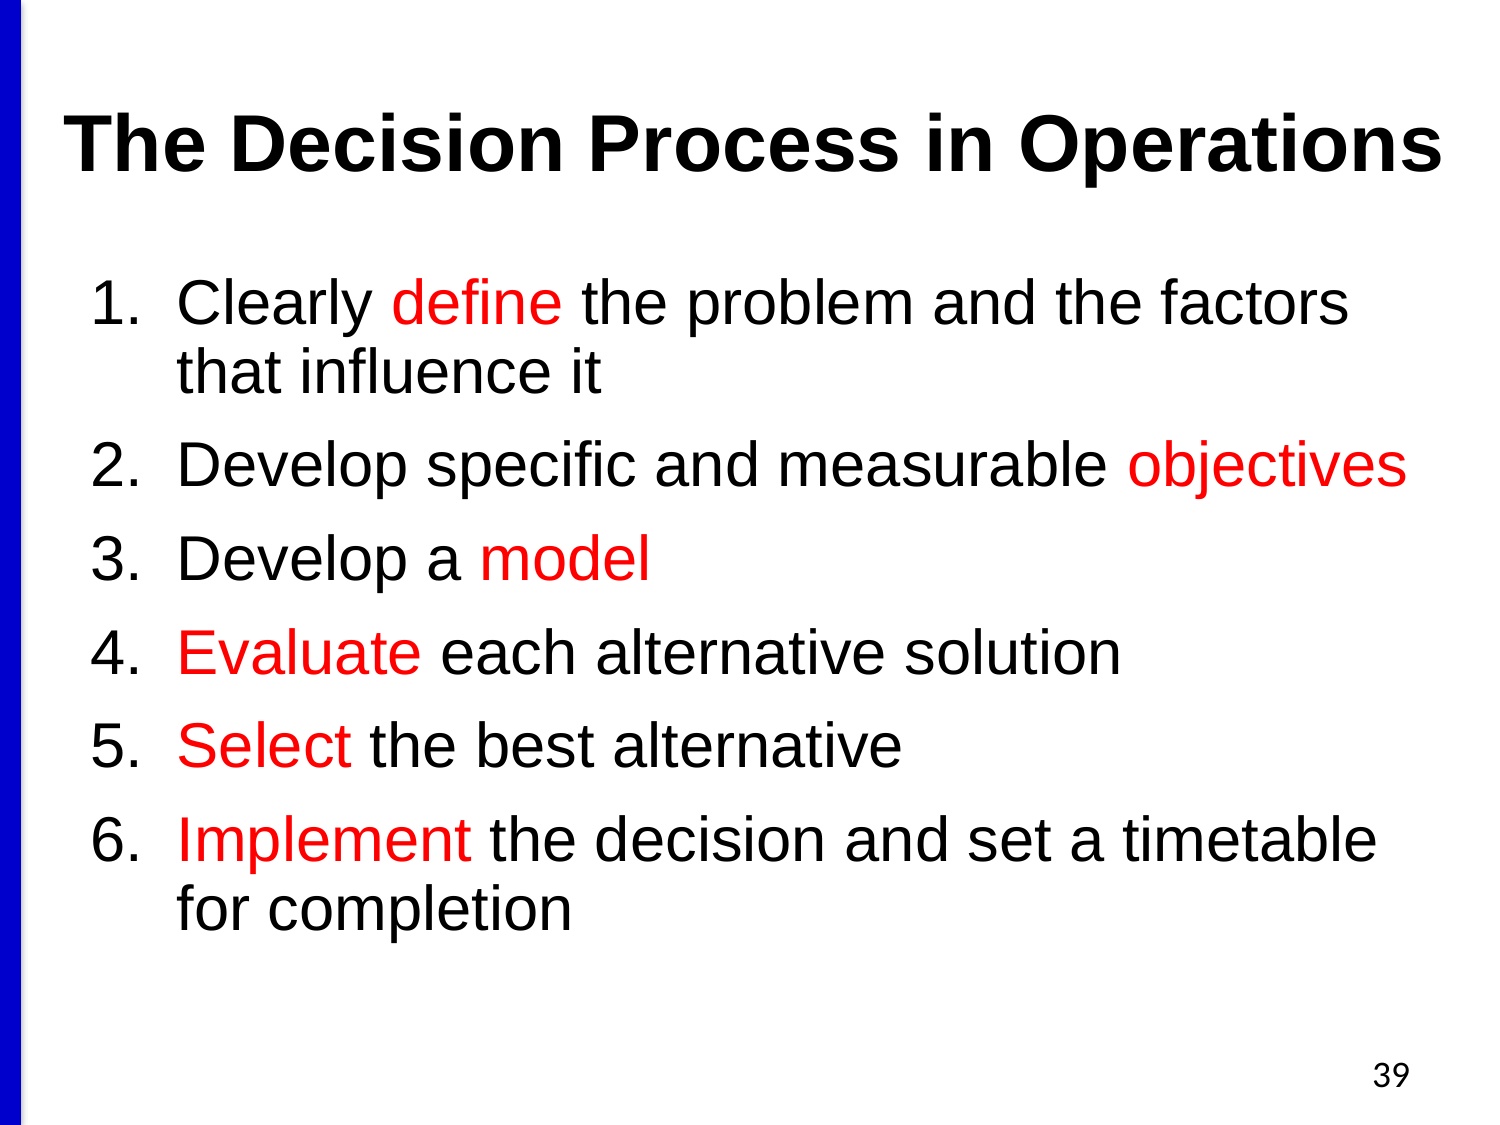

# The Decision Process in Operations
Clearly define the problem and the factors that influence it
Develop specific and measurable objectives
Develop a model
Evaluate each alternative solution
Select the best alternative
Implement the decision and set a timetable for completion

39